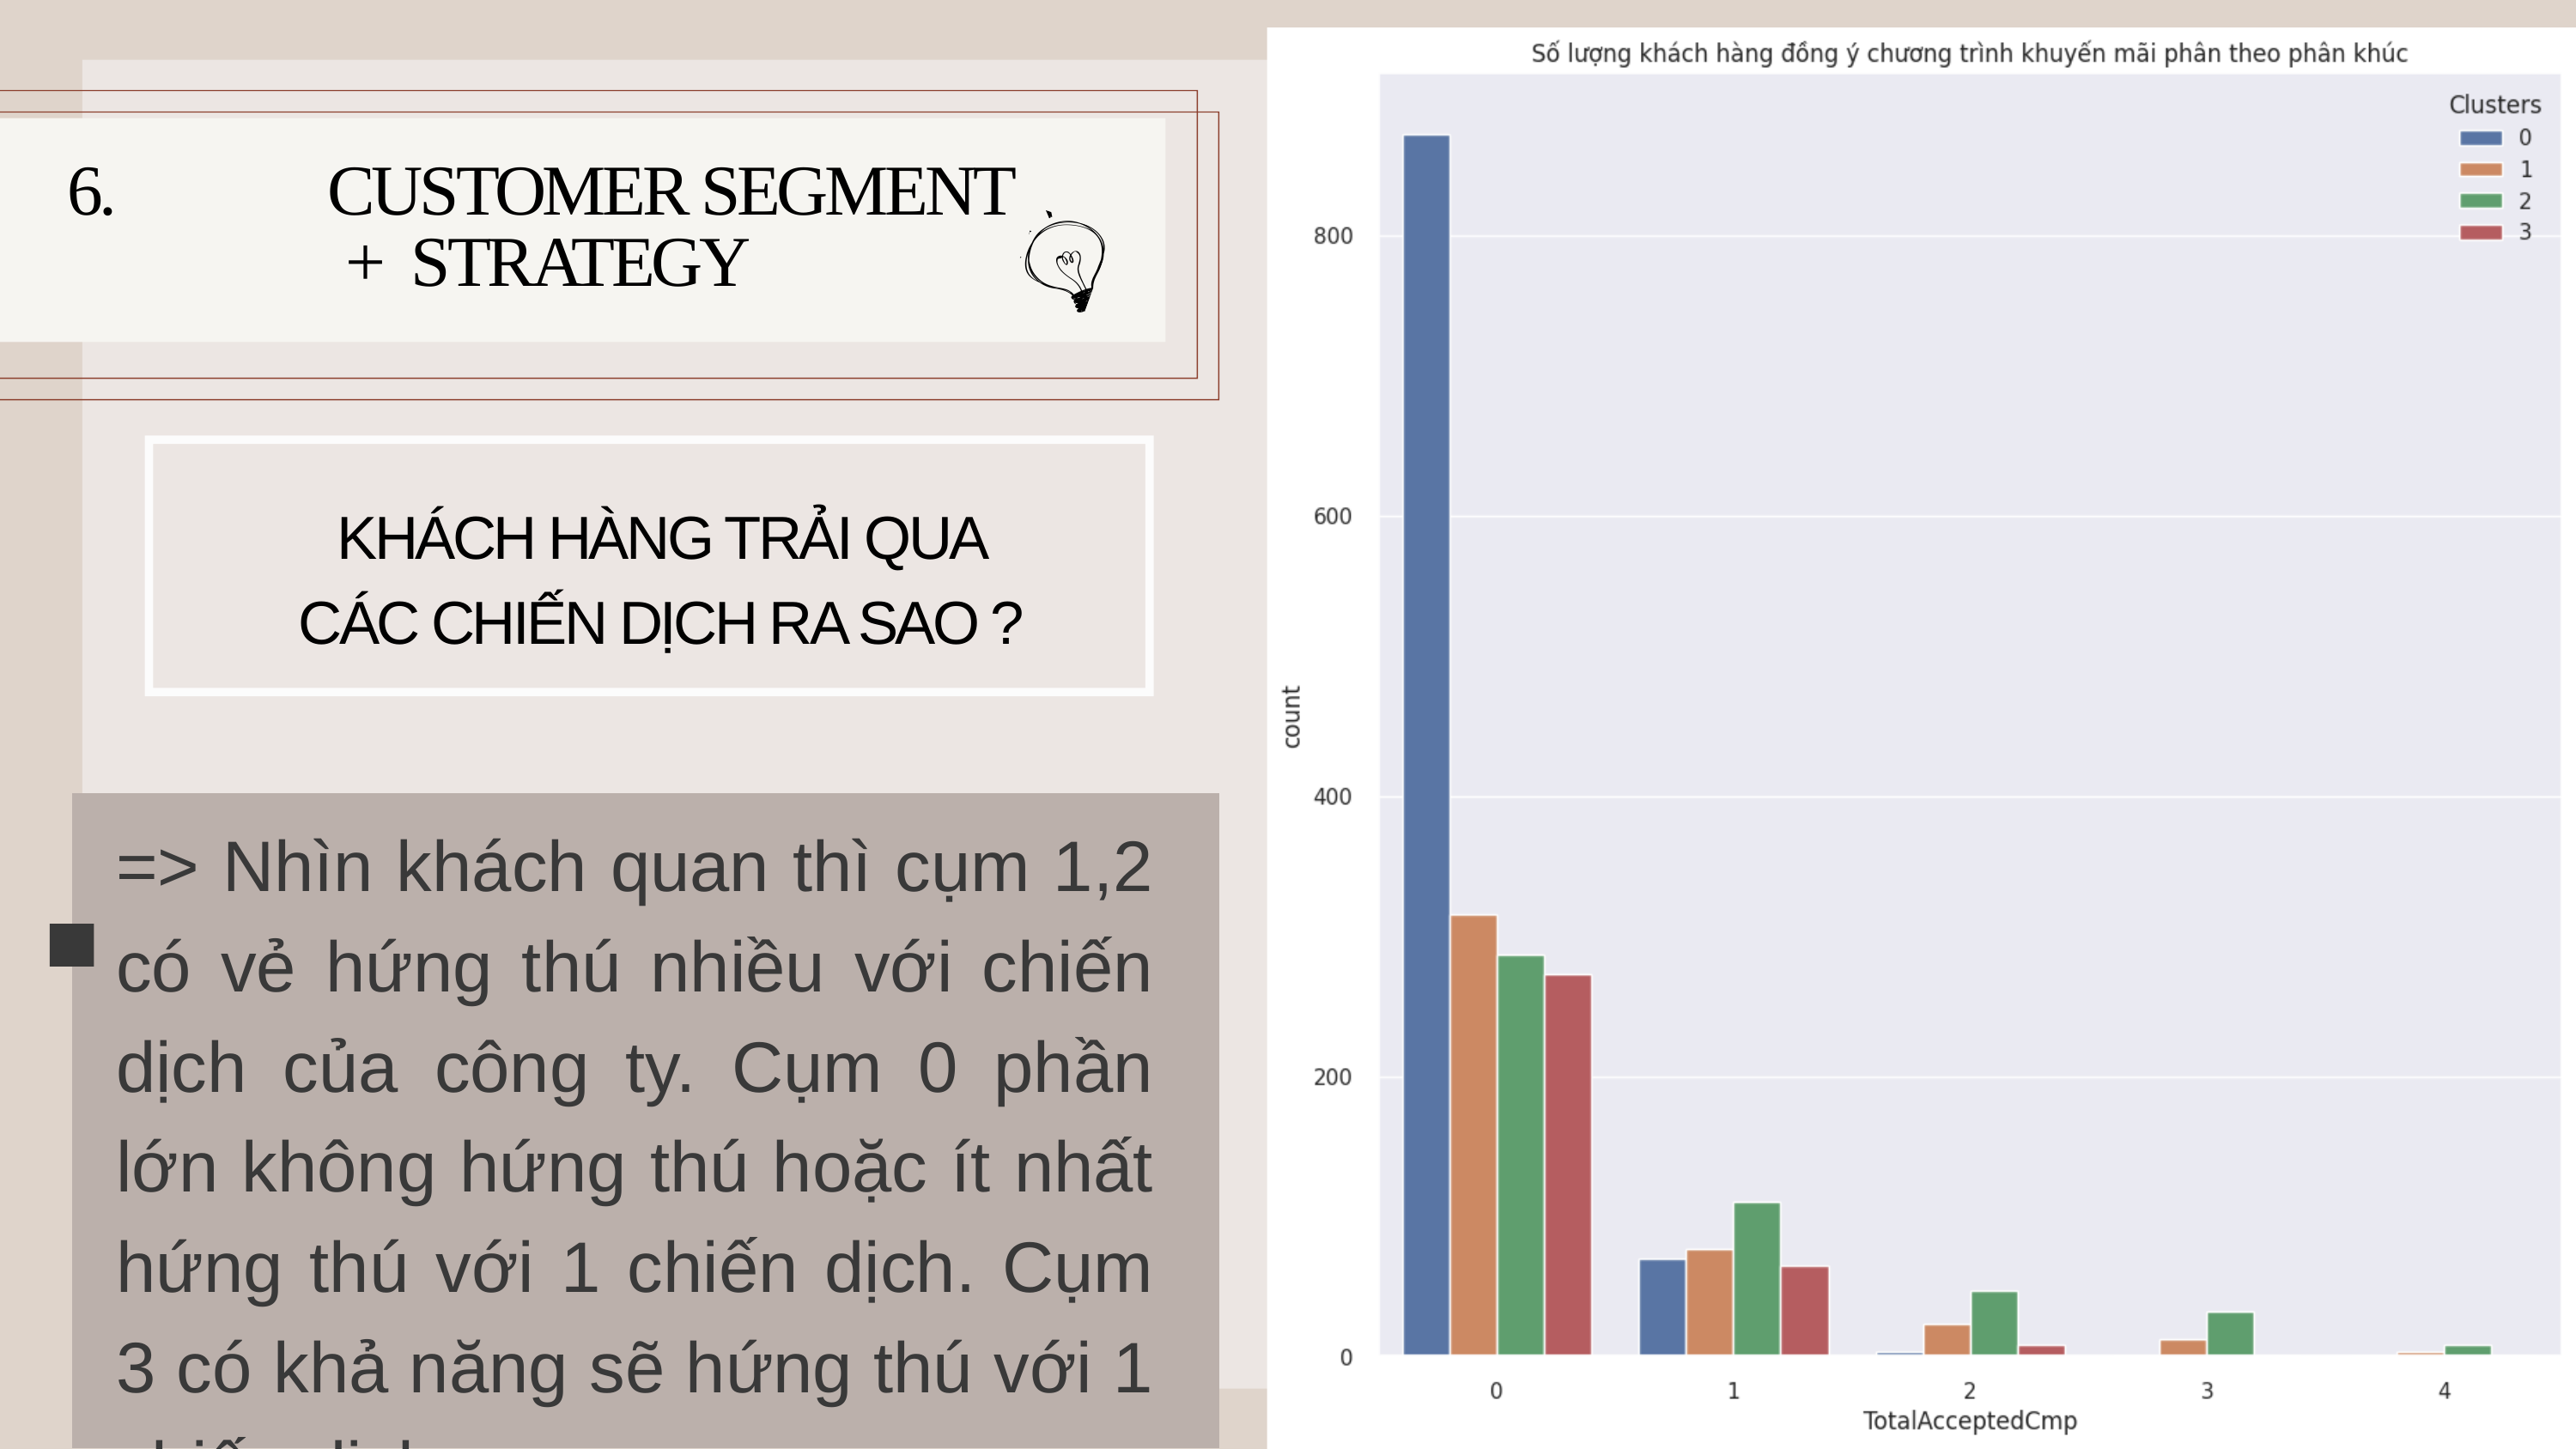

6.               CUSTOMER SEGMENT
+  STRATEGY

KHÁCH HÀNG TRẢI QUA
CÁC CHIẾN DỊCH RA SAO ?

=> Nhìn khách quan thì cụm 1,2 có vẻ hứng thú nhiều với chiến dịch của công ty. Cụm 0 phần lớn không hứng thú hoặc ít nhất hứng thú với 1 chiến dịch. Cụm 3 có khả năng sẽ hứng thú với 1 chiến dịch.